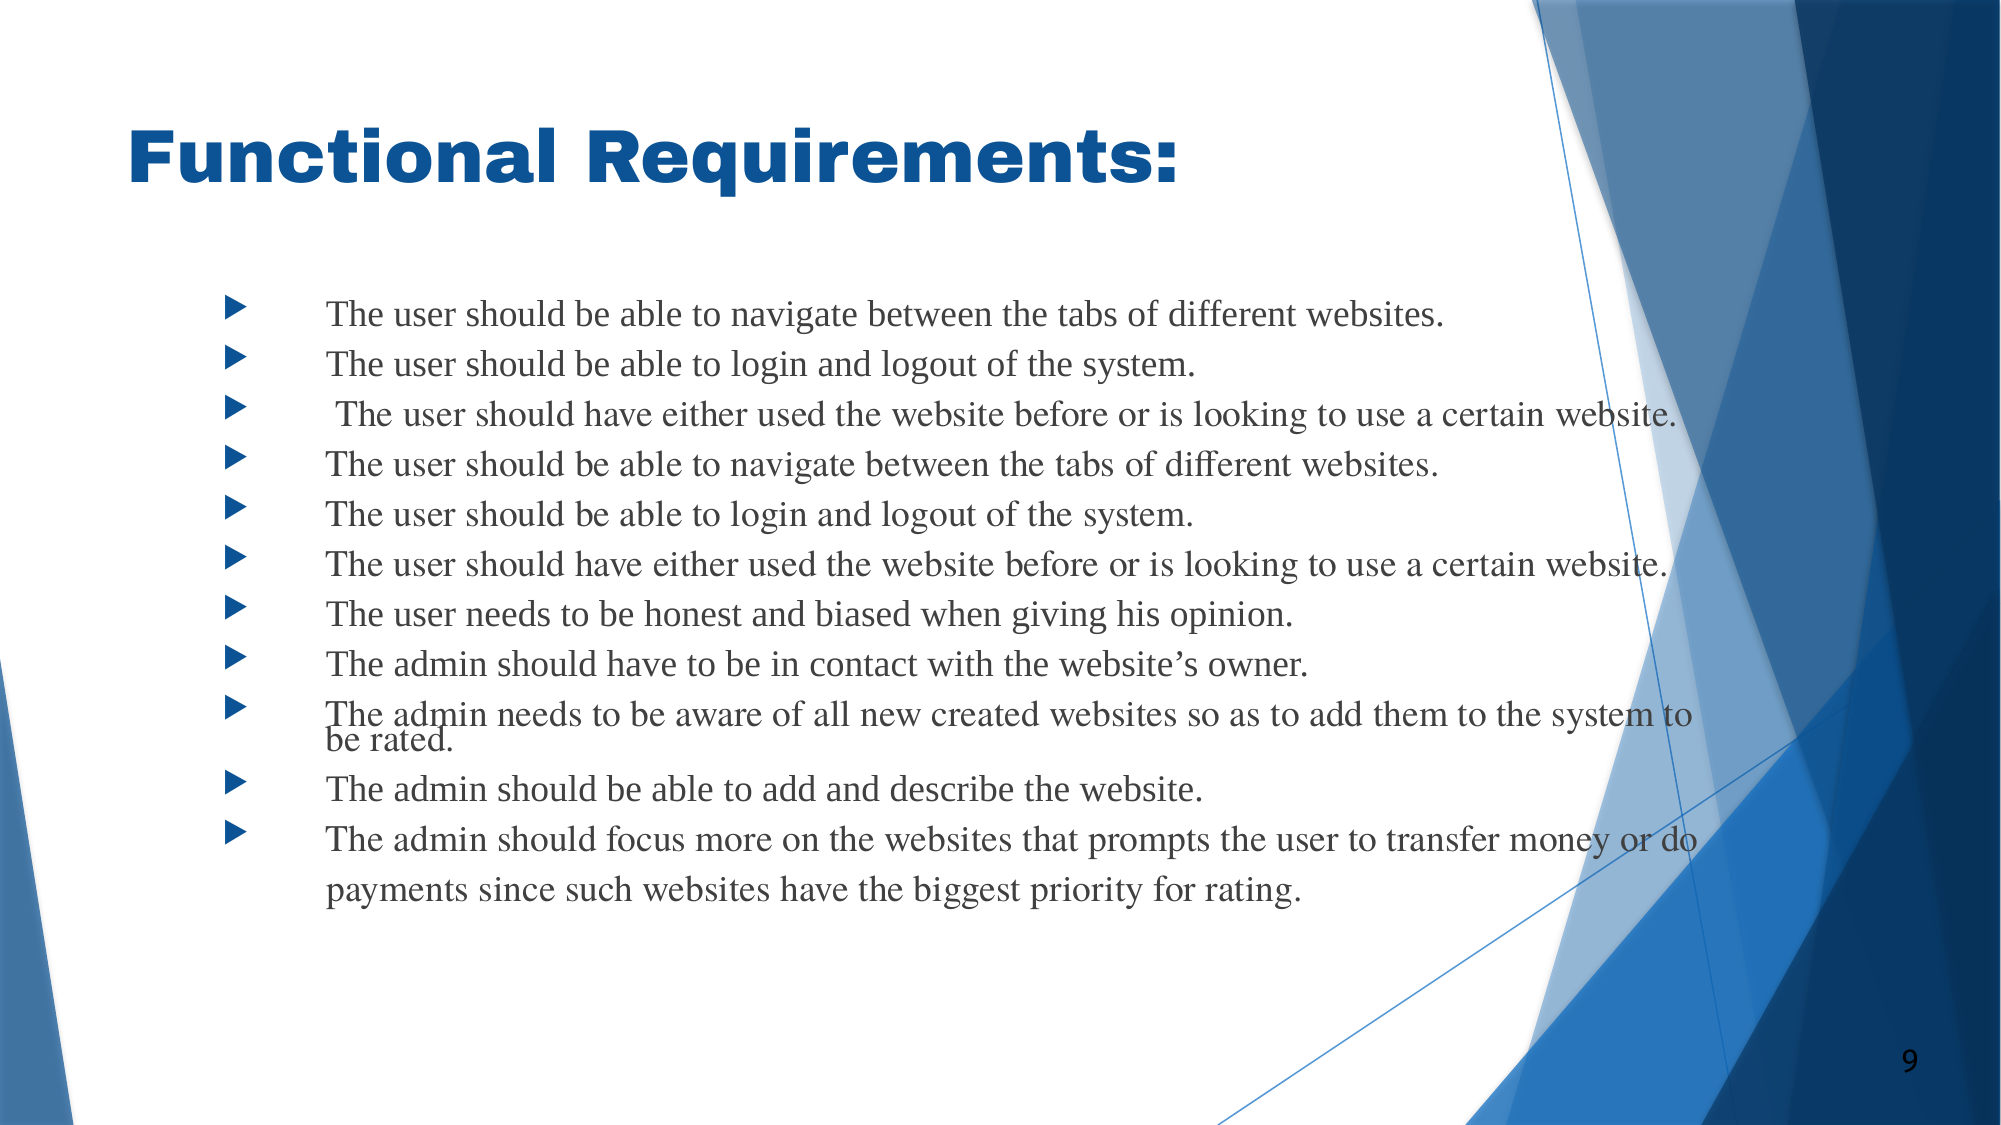

# Functional Requirements:
The user should be able to navigate between the tabs of different websites.

The user should be able to login and logout of the system.

 The user should have either used the website before or is looking to use a certain website.

The user should be able to navigate between the tabs of different websites.

The user should be able to login and logout of the system.

The user should have either used the website before or is looking to use a certain website.

The user needs to be honest and biased when giving his opinion.

The admin should have to be in contact with the website’s owner.

The admin needs to be aware of all new created websites so as to add them to the system to be rated.

The admin should be able to add and describe the website.

The admin should focus more on the websites that prompts the user to transfer money or do

           payments since such websites have the biggest priority for rating.
9